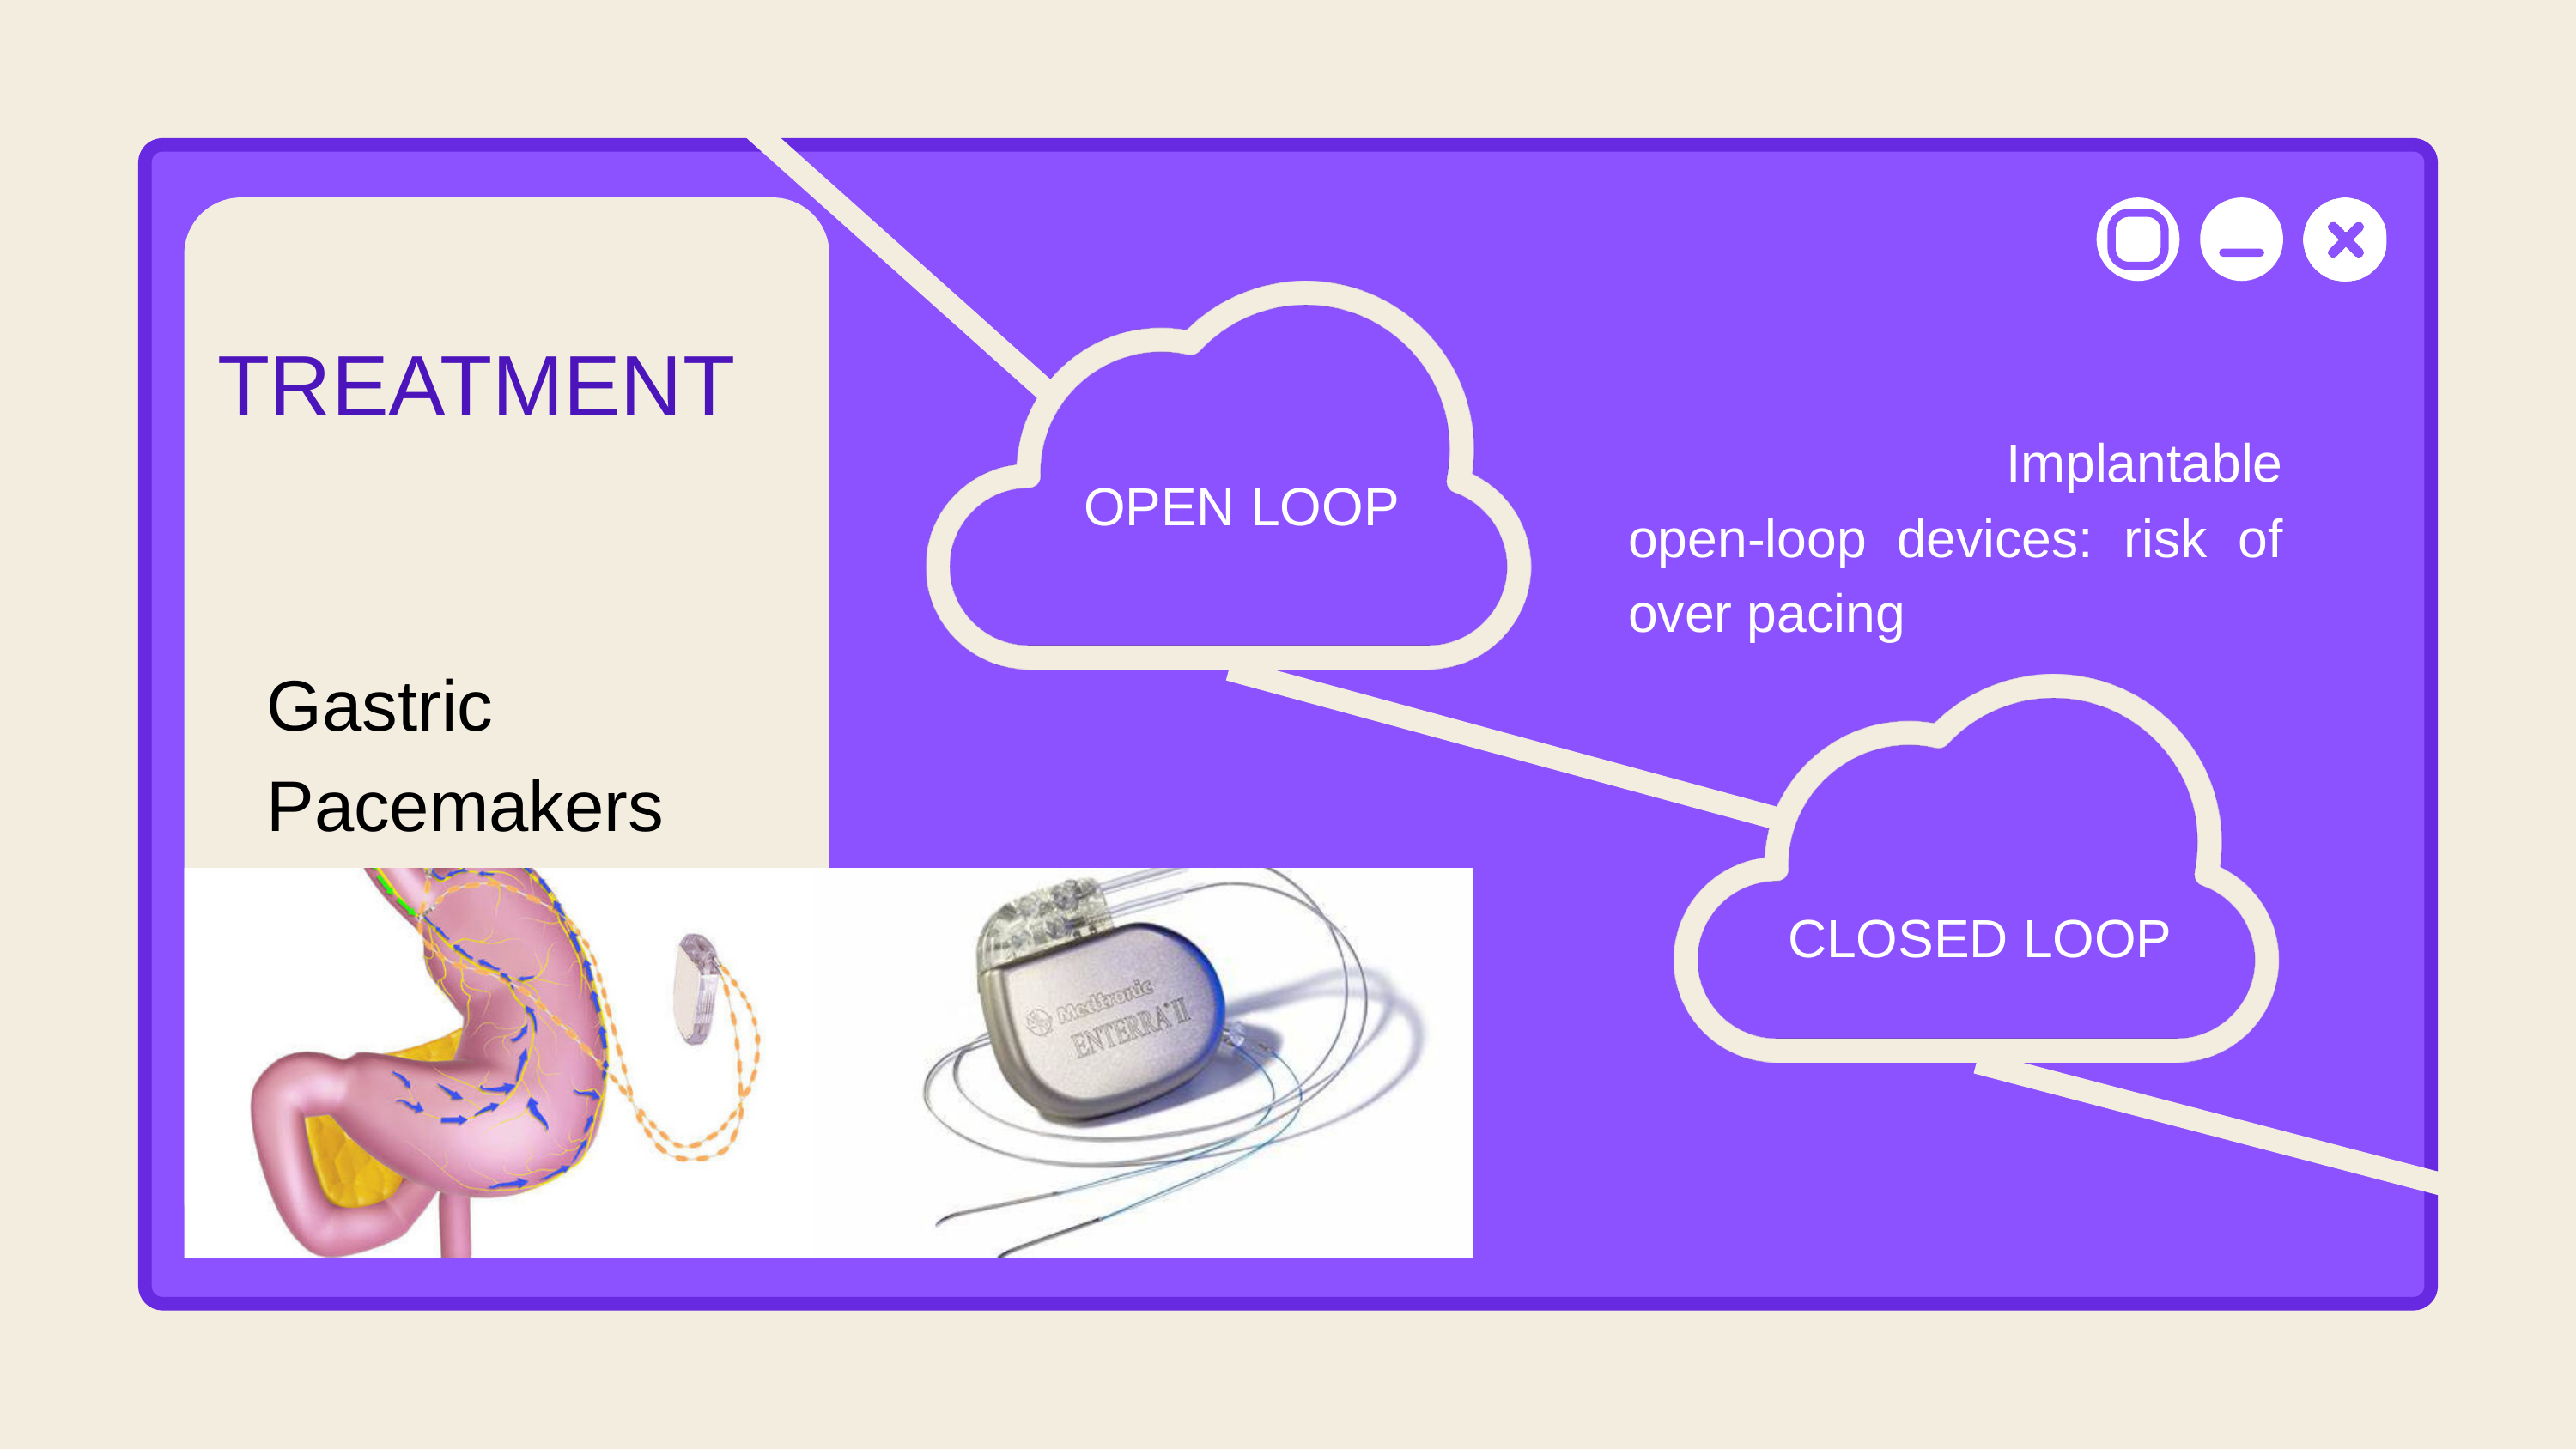

Implantable open-loop devices: risk of over pacing

TREATMENT
OPEN LOOP
Gastric Pacemakers

CLOSED LOOP